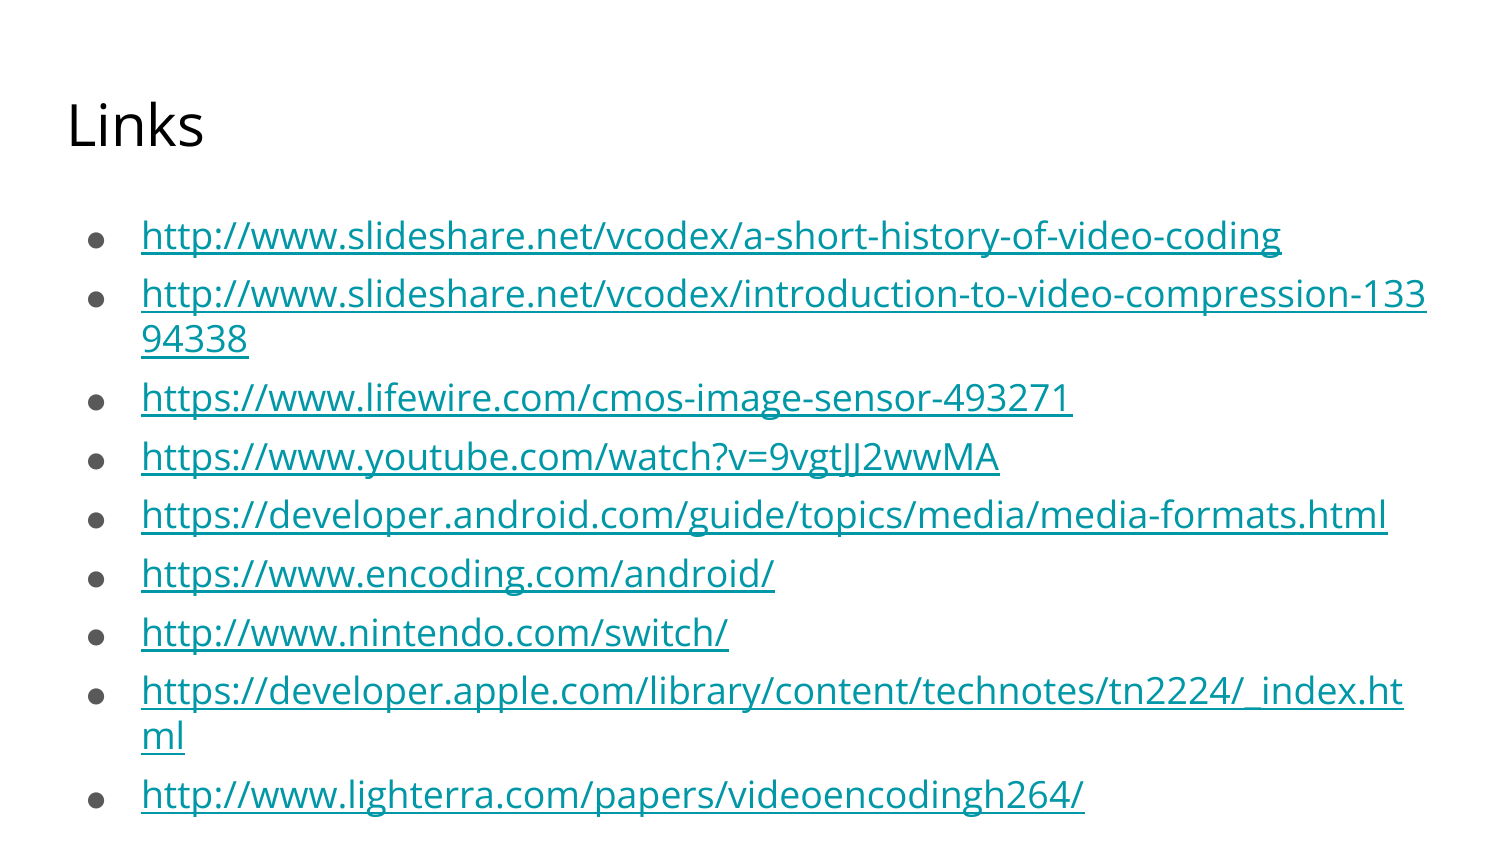

# Links
http://www.slideshare.net/vcodex/a-short-history-of-video-coding
http://www.slideshare.net/vcodex/introduction-to-video-compression-13394338
https://www.lifewire.com/cmos-image-sensor-493271
https://www.youtube.com/watch?v=9vgtJJ2wwMA
https://developer.android.com/guide/topics/media/media-formats.html
https://www.encoding.com/android/
http://www.nintendo.com/switch/
https://developer.apple.com/library/content/technotes/tn2224/_index.html
http://www.lighterra.com/papers/videoencodingh264/